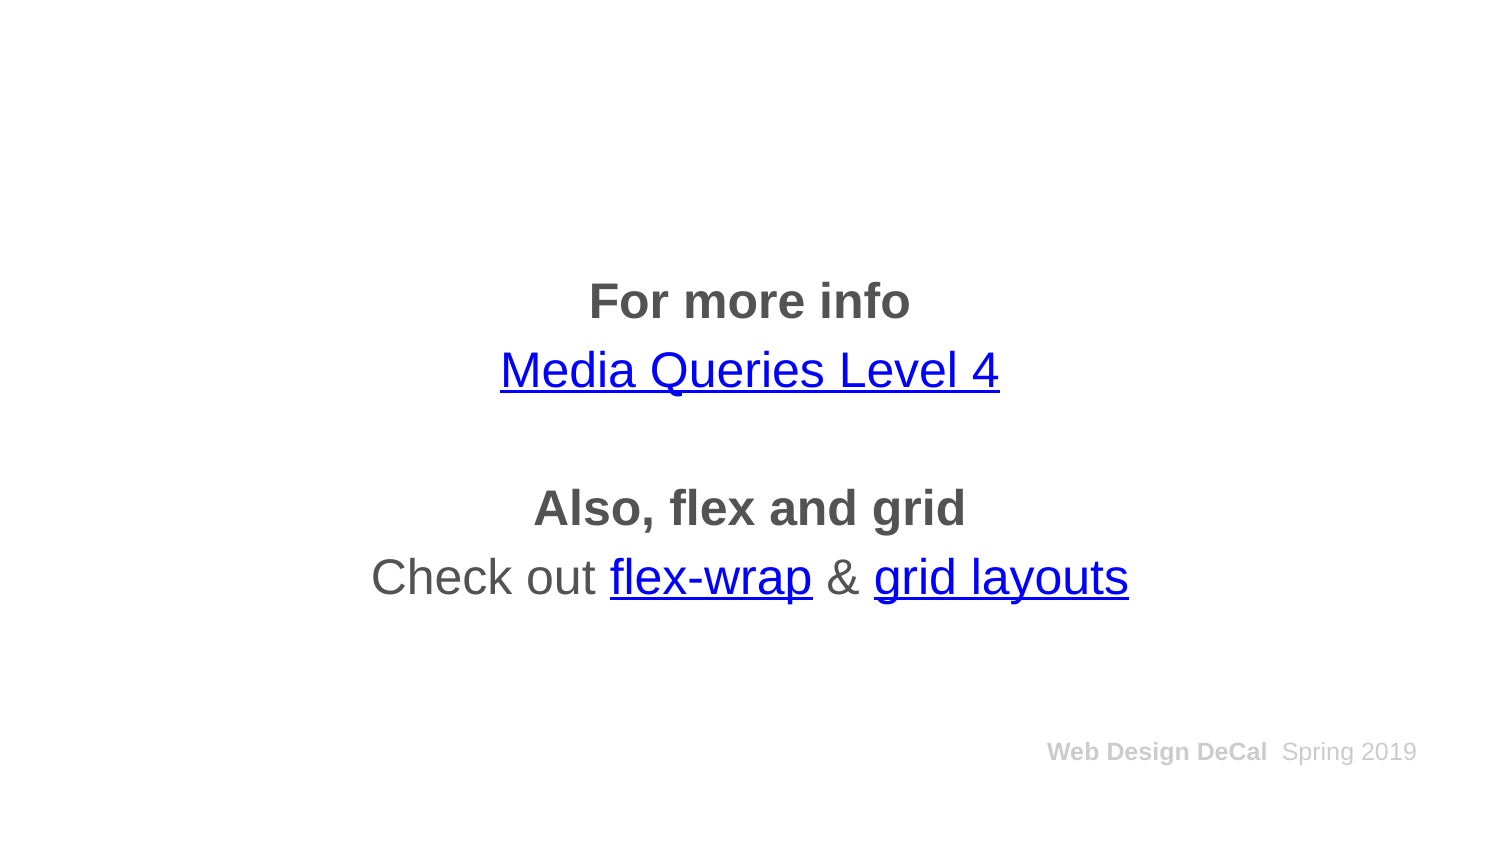

# For more info Media Queries Level 4

Also, flex and grid
Check out flex-wrap & grid layouts